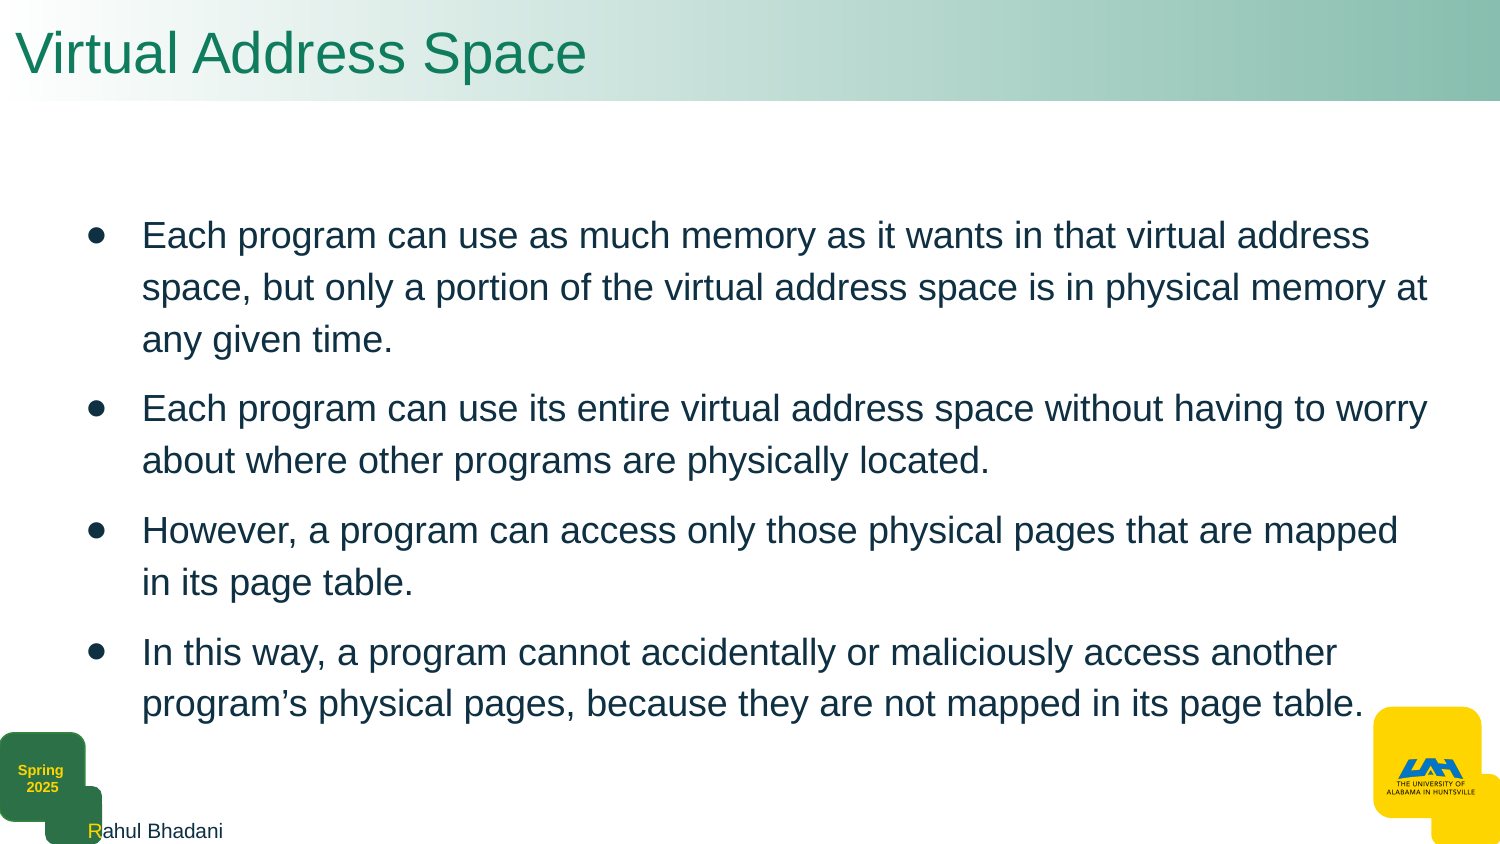

# Virtual Address Space
Each program can use as much memory as it wants in that virtual address space, but only a portion of the virtual address space is in physical memory at any given time.
Each program can use its entire virtual address space without having to worry about where other programs are physically located.
However, a program can access only those physical pages that are mapped in its page table.
In this way, a program cannot accidentally or maliciously access another program’s physical pages, because they are not mapped in its page table.